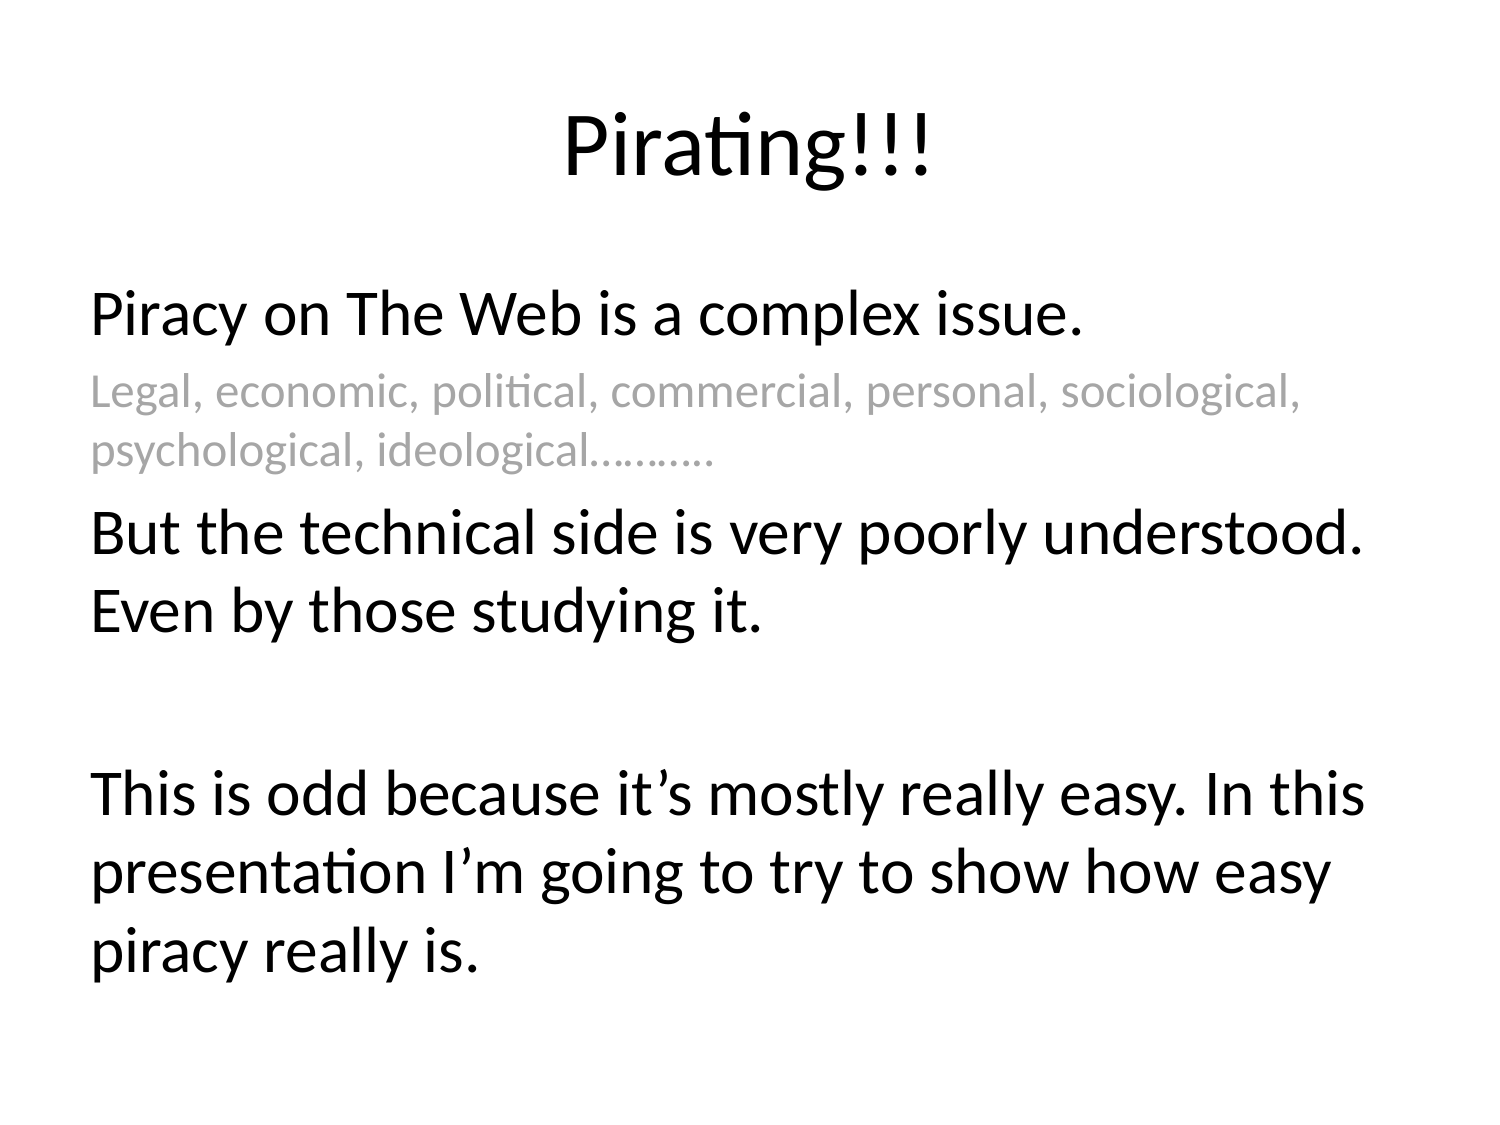

# Pirating!!!
Piracy on The Web is a complex issue.
Legal, economic, political, commercial, personal, sociological, psychological, ideological………..
But the technical side is very poorly understood. Even by those studying it.

This is odd because it’s mostly really easy. In this presentation I’m going to try to show how easy piracy really is.